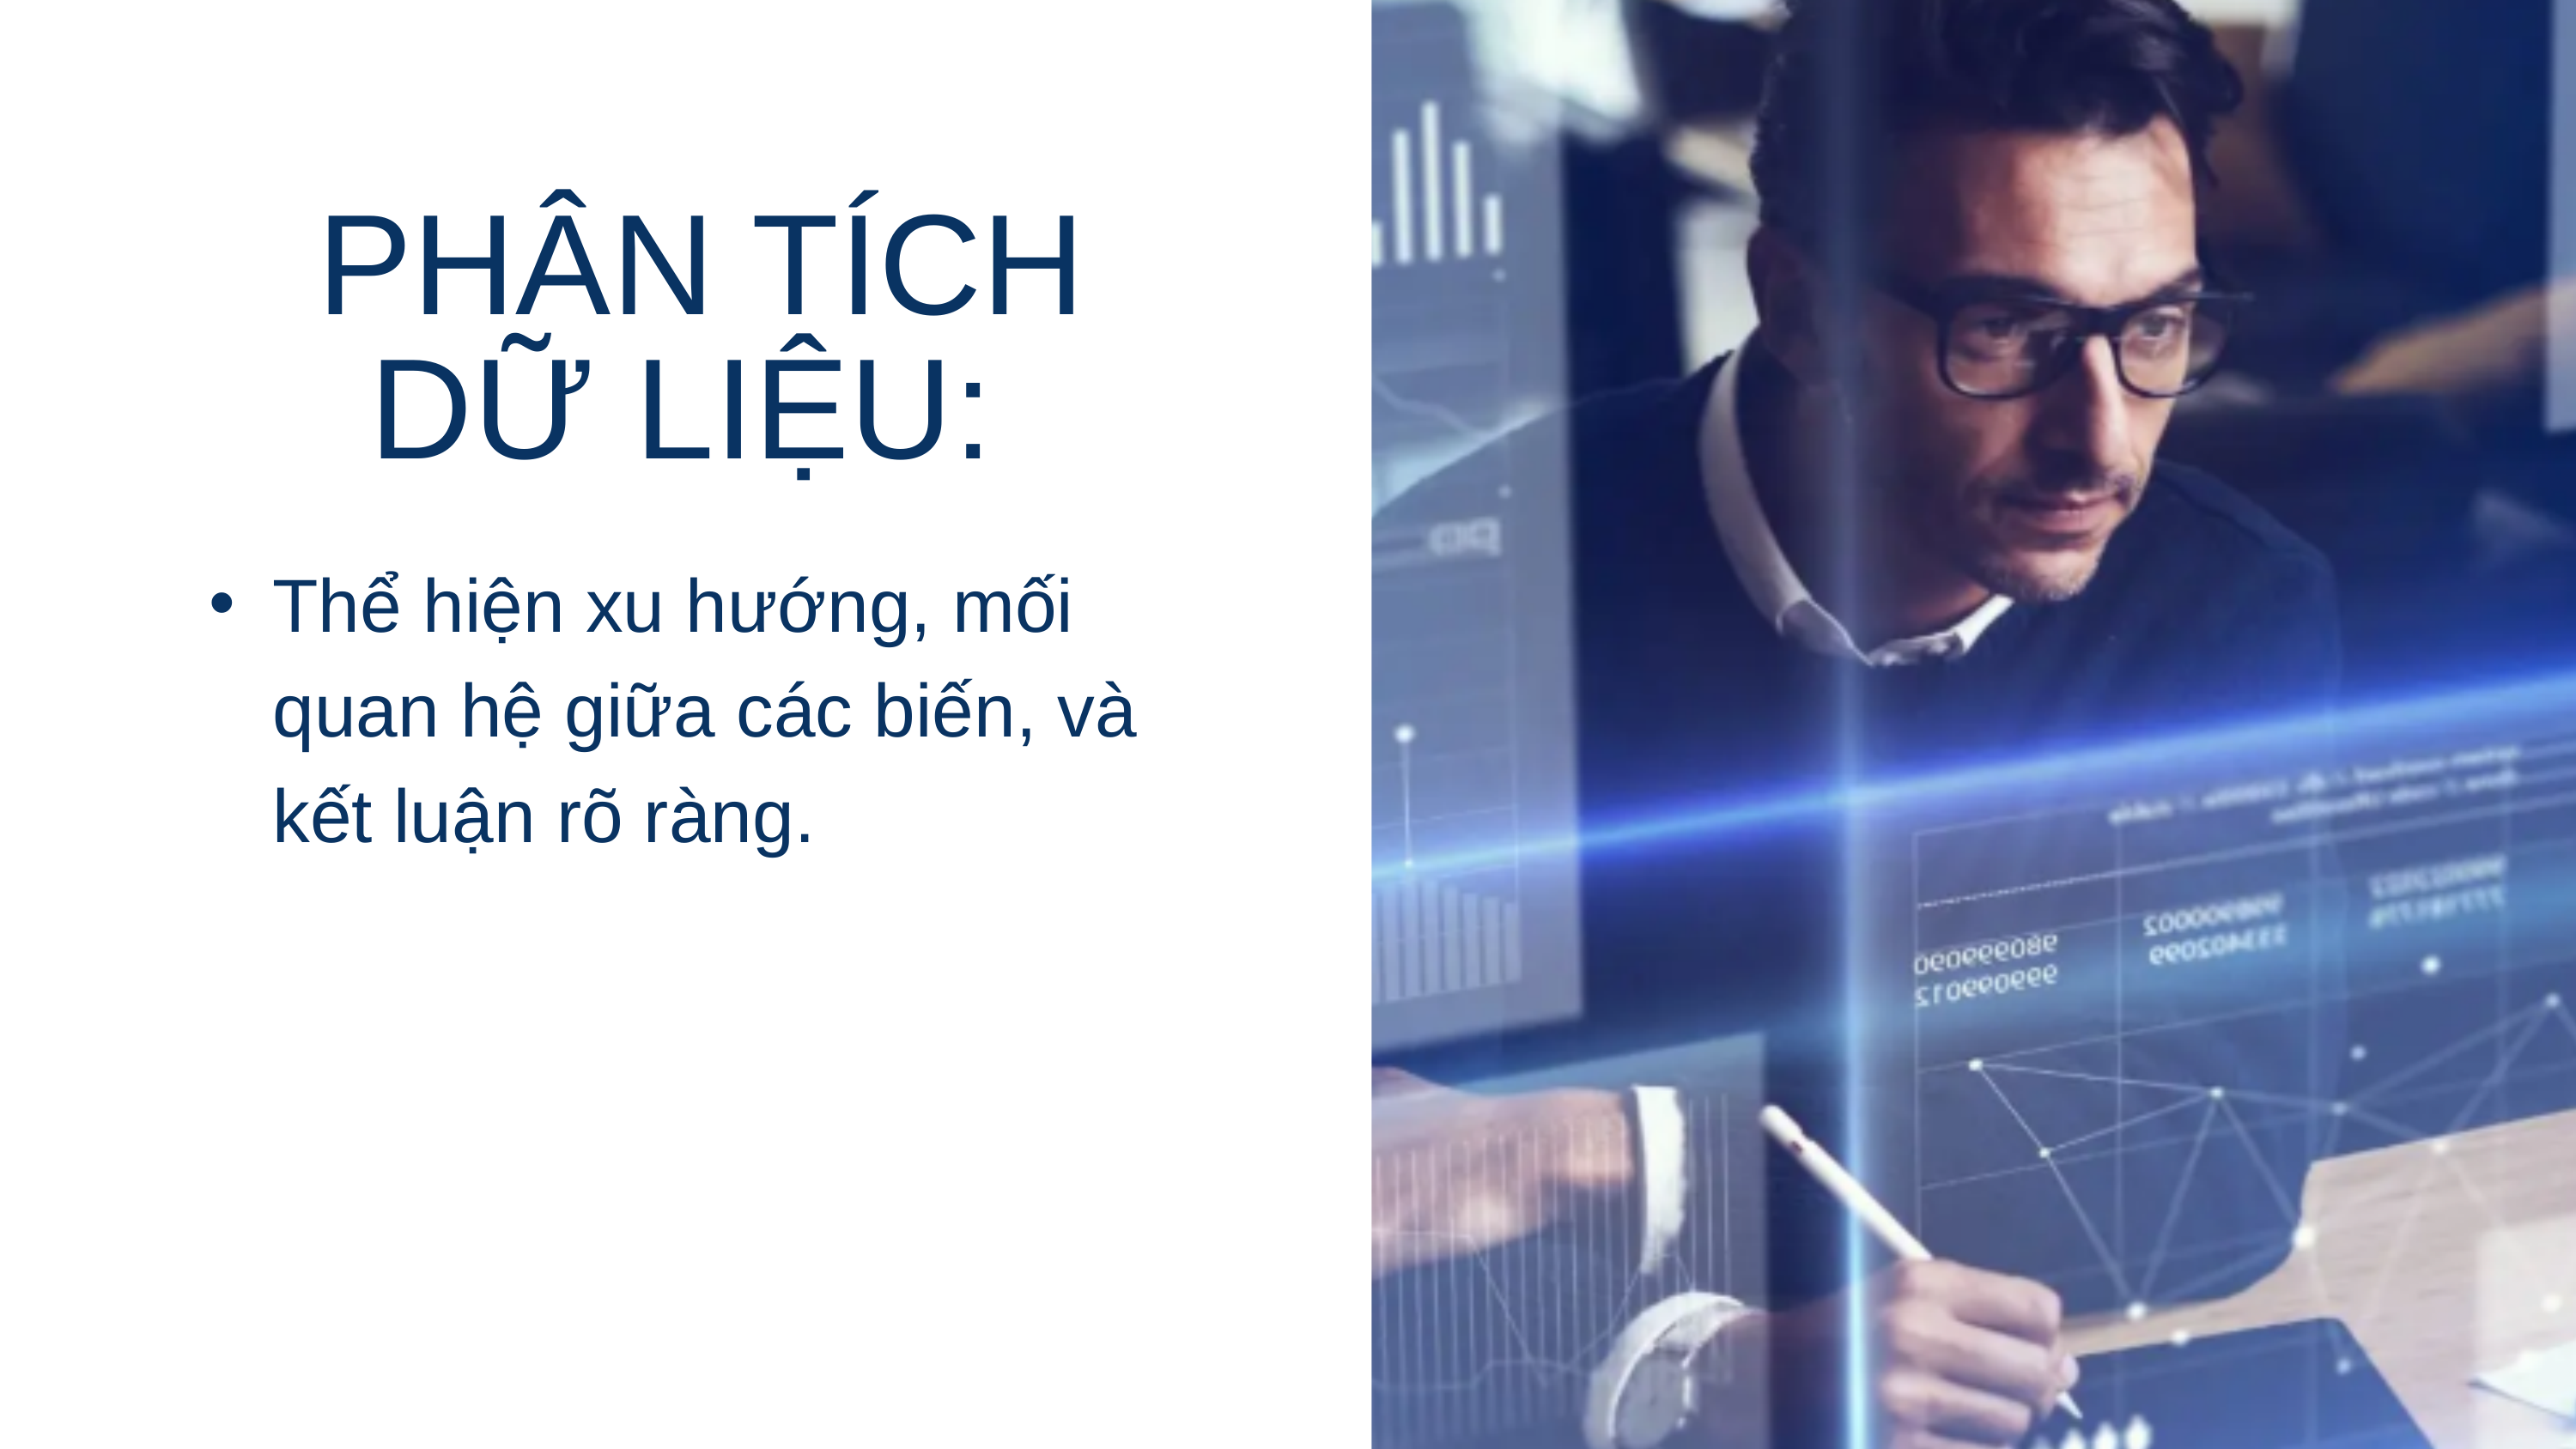

PHÂN TÍCH DỮ LIỆU:
Thể hiện xu hướng, mối quan hệ giữa các biến, và kết luận rõ ràng.